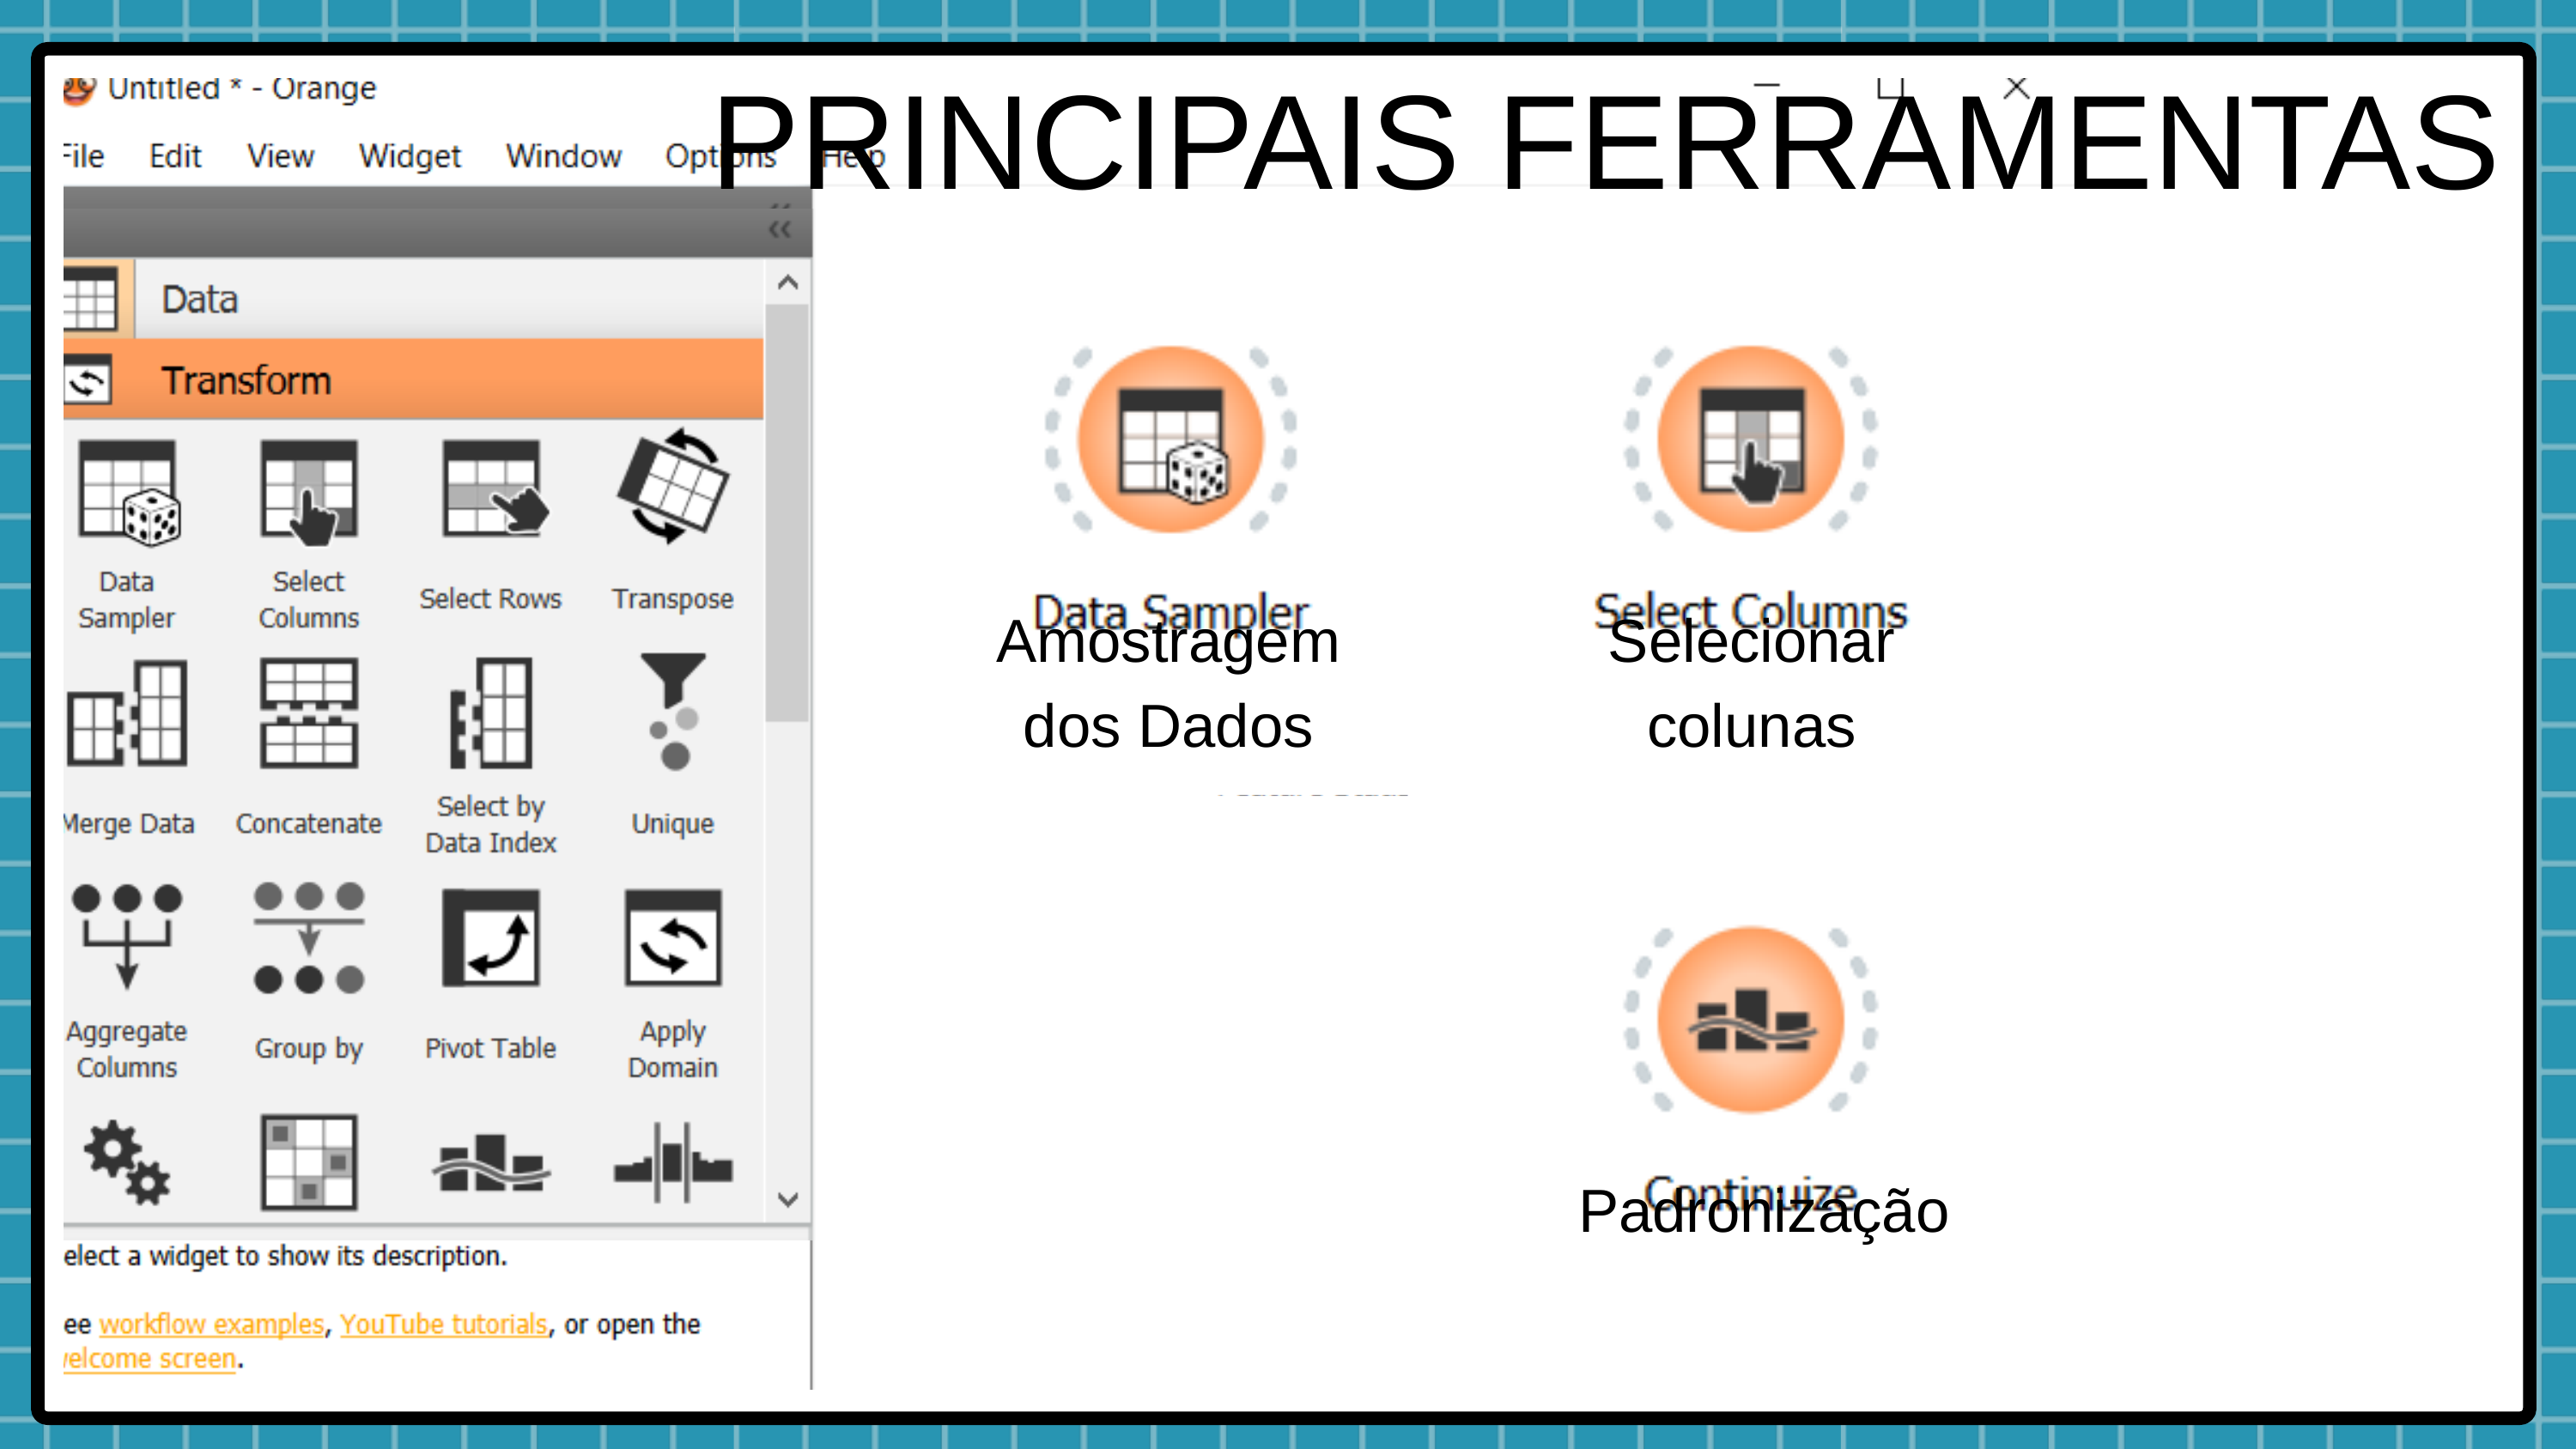

PRINCIPAIS FERRAMENTAS

Amostragem
dos Dados
Selecionar
Colunas
Selecionar
colunas
Continuar
Padronização